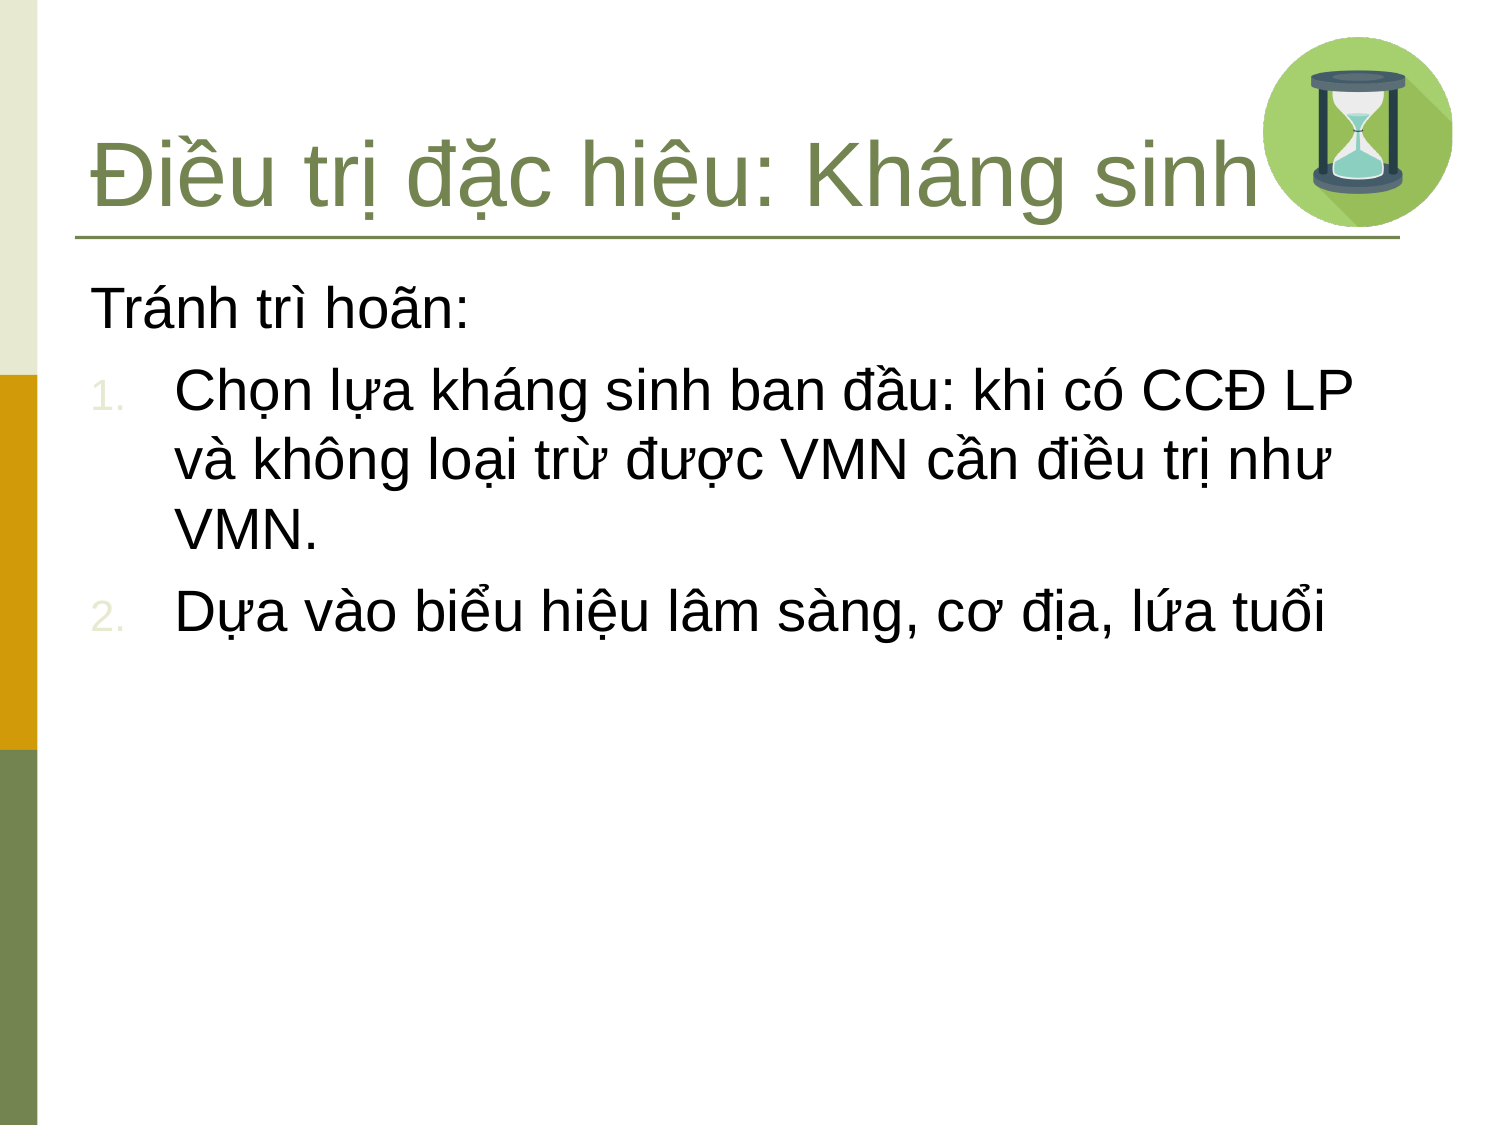

# Điều trị đặc hiệu: Kháng sinh
Tránh trì hoãn:
Chọn lựa kháng sinh ban đầu: khi có CCĐ LP và không loại trừ được VMN cần điều trị như VMN.
Dựa vào biểu hiệu lâm sàng, cơ địa, lứa tuổi